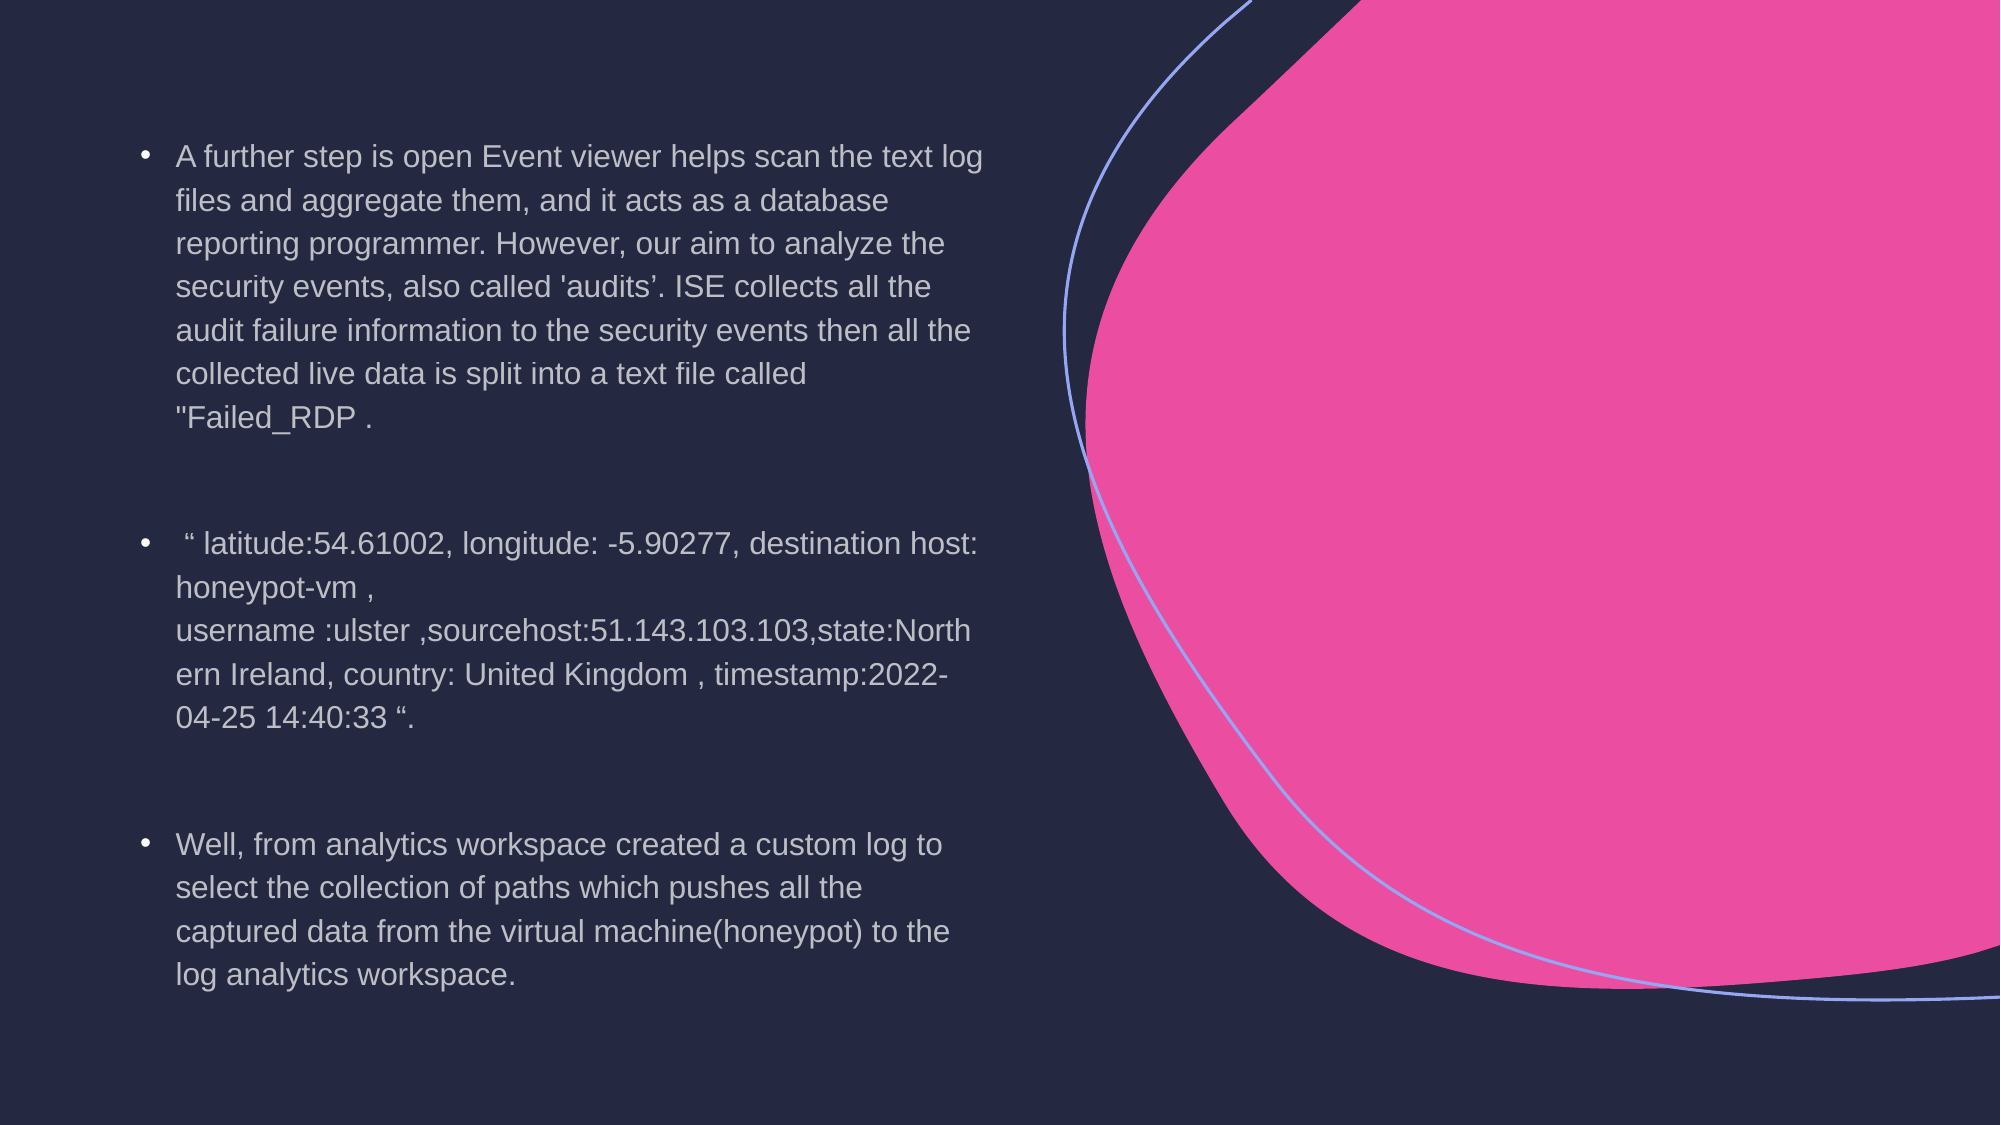

A further step is open Event viewer helps scan the text log files and aggregate them, and it acts as a database reporting programmer. However, our aim to analyze the security events, also called 'audits’. ISE collects all the audit failure information to the security events then all the collected live data is split into a text file called "Failed_RDP .

 “ latitude:54.61002, longitude: -5.90277, destination host: honeypot-vm , username :ulster ,sourcehost:51.143.103.103,state:Northern Ireland, country: United Kingdom , timestamp:2022-04-25 14:40:33 “.

Well, from analytics workspace created a custom log to select the collection of paths which pushes all the captured data from the virtual machine(honeypot) to the log analytics workspace.